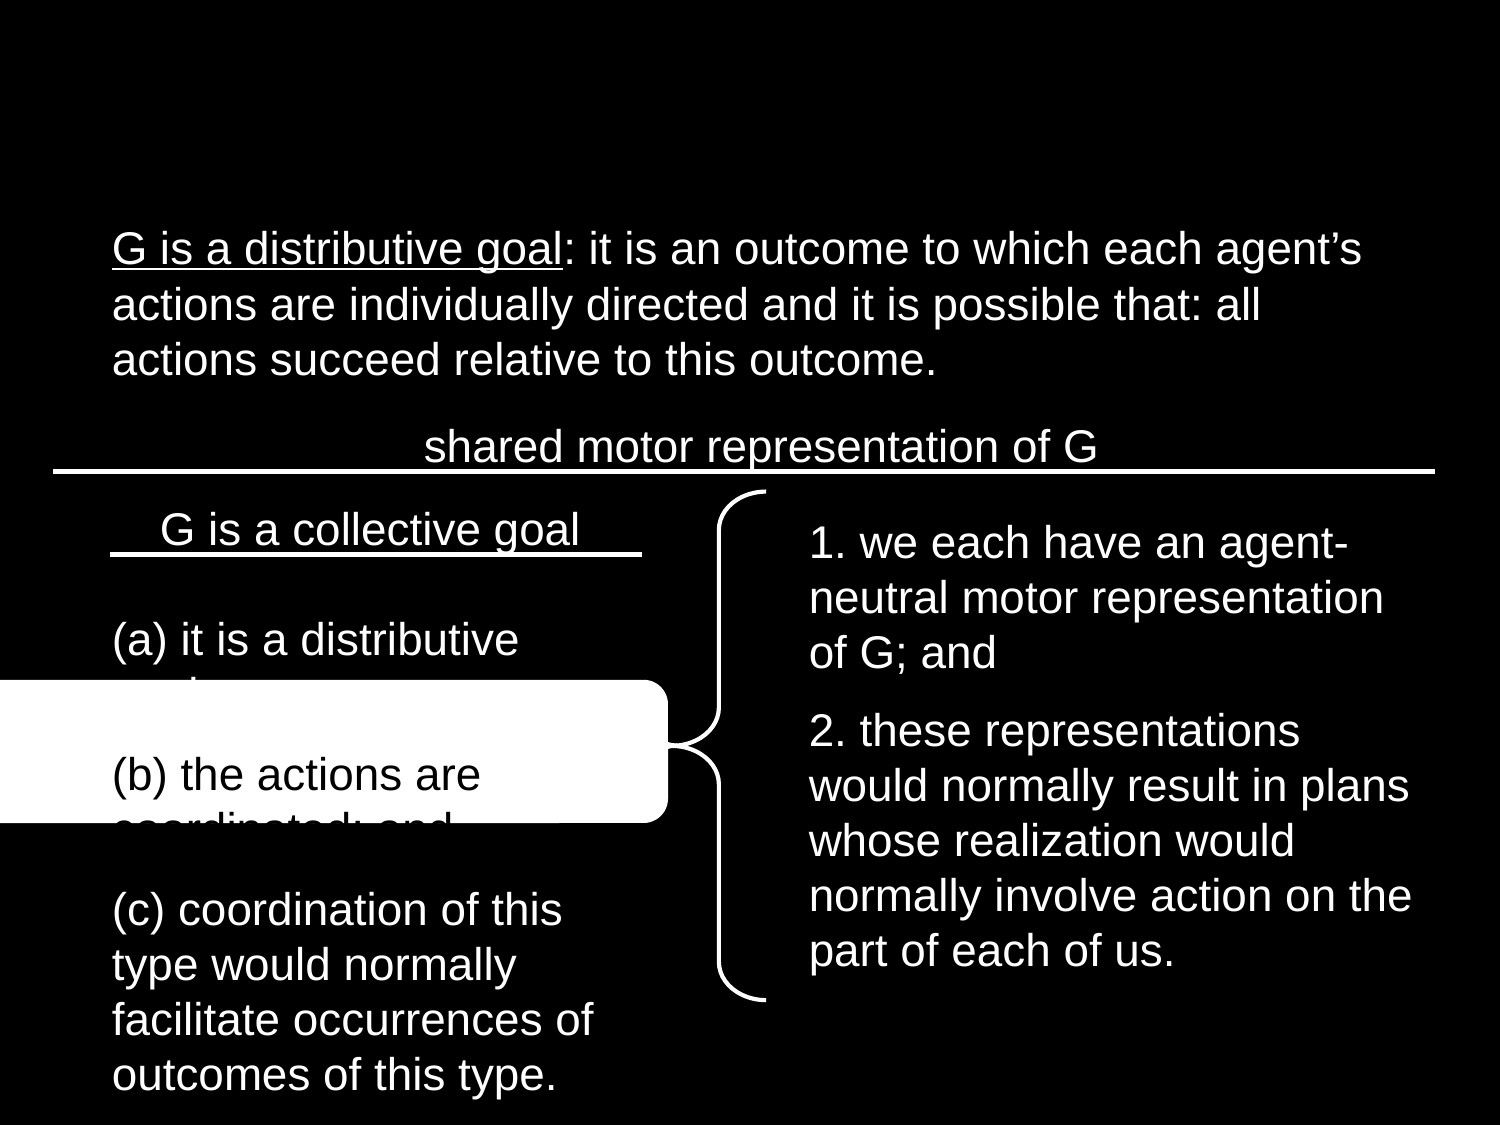

G is a distributive goal: it is an outcome to which each agent’s actions are individually directed and it is possible that: all actions succeed relative to this outcome.
shared motor representation of G

G is a collective goal

(a) it is a distributive goal;
(b) the actions are coordinated; and
(c) coordination of this type would normally facilitate occurrences of outcomes of this type.

1. we each have an agent-neutral motor representation of G; and
2. these representations would normally result in plans whose realization would normally involve action on the part of each of us.